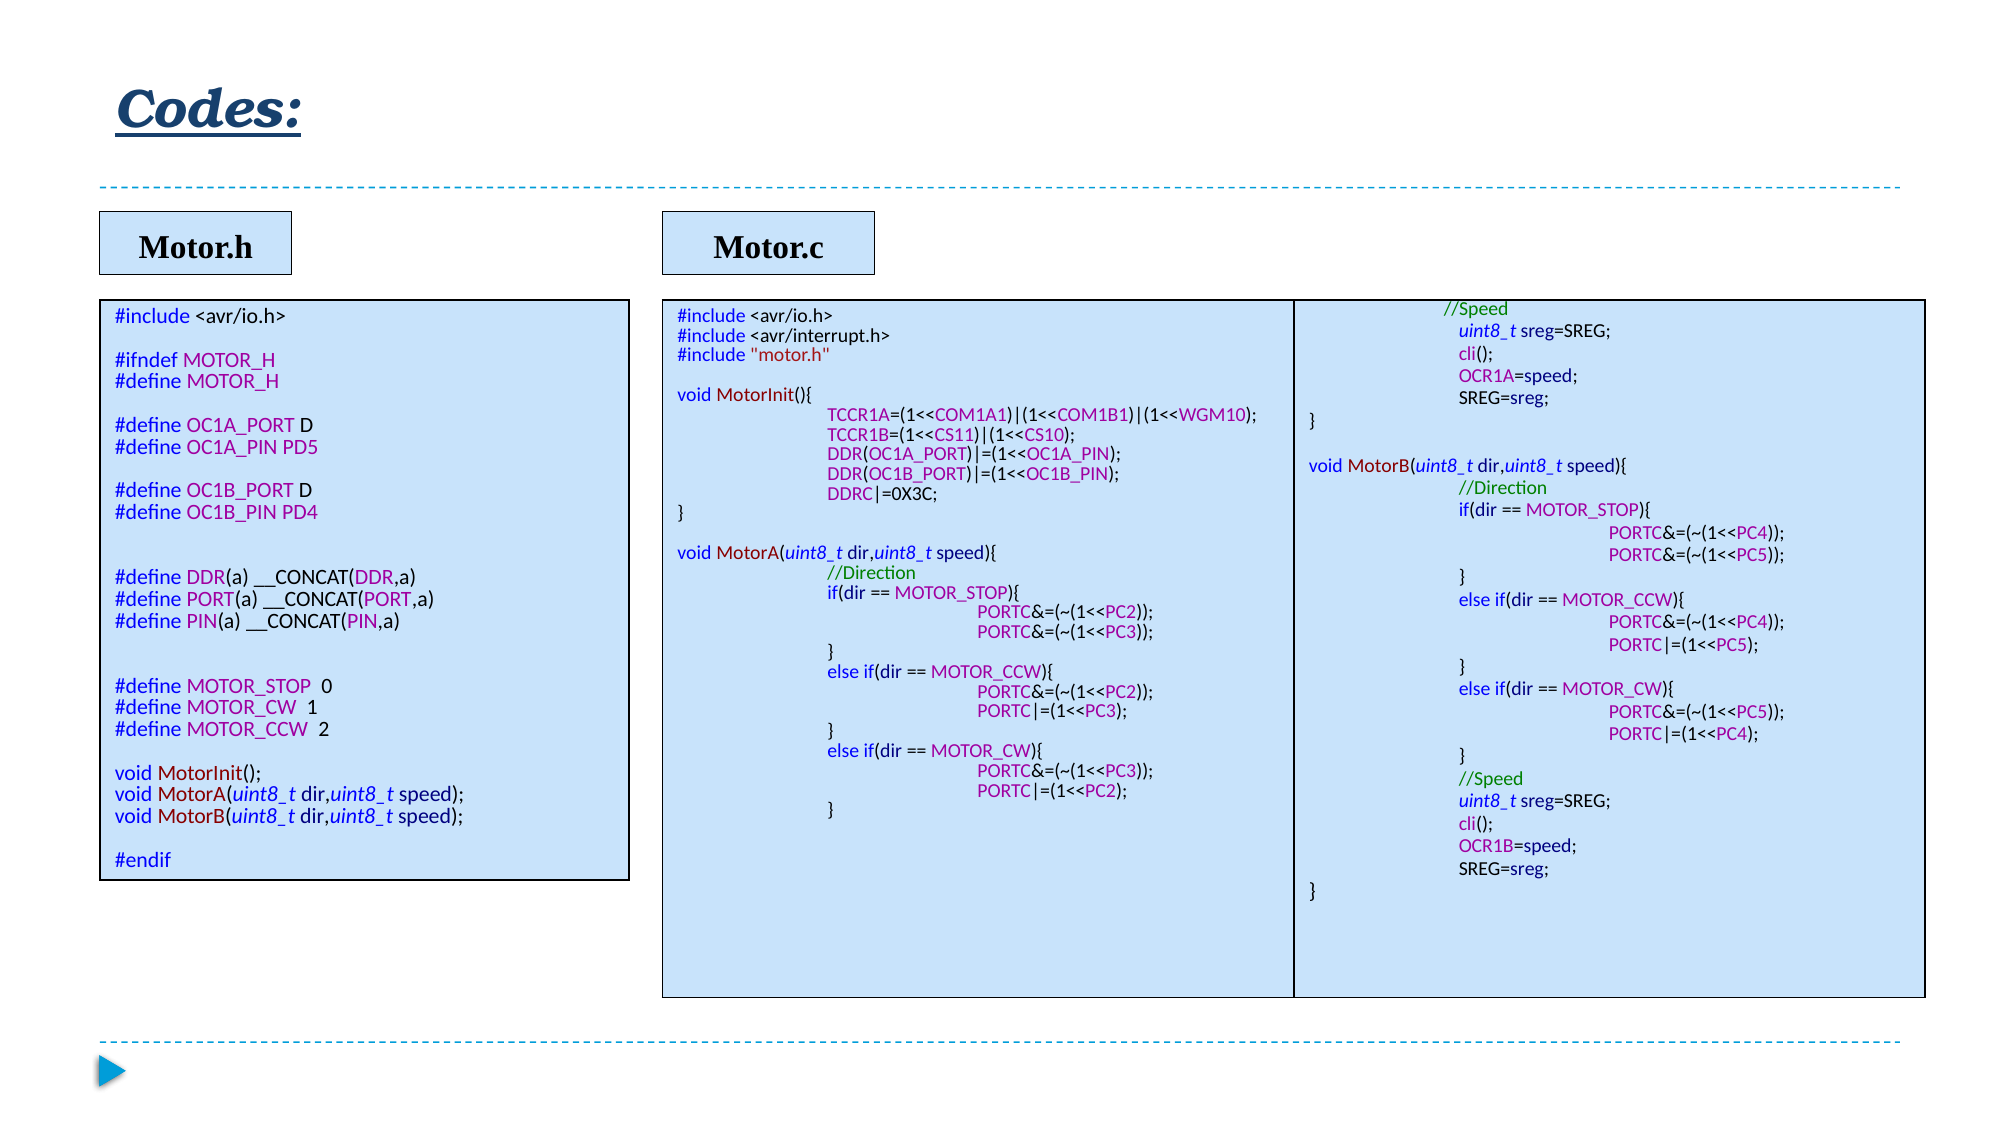

# Codes:
Motor.h
Motor.c
| #include <avr/io.h>   #ifndef MOTOR\_H #define MOTOR\_H   #define OC1A\_PORT D #define OC1A\_PIN PD5   #define OC1B\_PORT D #define OC1B\_PIN PD4     #define DDR(a) \_\_CONCAT(DDR,a) #define PORT(a) \_\_CONCAT(PORT,a) #define PIN(a) \_\_CONCAT(PIN,a)     #define MOTOR\_STOP 0 #define MOTOR\_CW 1 #define MOTOR\_CCW 2   void MotorInit(); void MotorA(uint8\_t dir,uint8\_t speed); void MotorB(uint8\_t dir,uint8\_t speed);   #endif |
| --- |
| #include <avr/io.h> #include <avr/interrupt.h> #include "motor.h"   void MotorInit(){ TCCR1A=(1<<COM1A1)|(1<<COM1B1)|(1<<WGM10); TCCR1B=(1<<CS11)|(1<<CS10); DDR(OC1A\_PORT)|=(1<<OC1A\_PIN); DDR(OC1B\_PORT)|=(1<<OC1B\_PIN); DDRC|=0X3C; }   void MotorA(uint8\_t dir,uint8\_t speed){ //Direction if(dir == MOTOR\_STOP){ PORTC&=(~(1<<PC2)); PORTC&=(~(1<<PC3)); } else if(dir == MOTOR\_CCW){ PORTC&=(~(1<<PC2)); PORTC|=(1<<PC3); } else if(dir == MOTOR\_CW){ PORTC&=(~(1<<PC3)); PORTC|=(1<<PC2); } | //Speed uint8\_t sreg=SREG; cli(); OCR1A=speed; SREG=sreg; }   void MotorB(uint8\_t dir,uint8\_t speed){ //Direction if(dir == MOTOR\_STOP){ PORTC&=(~(1<<PC4)); PORTC&=(~(1<<PC5)); } else if(dir == MOTOR\_CCW){ PORTC&=(~(1<<PC4)); PORTC|=(1<<PC5); } else if(dir == MOTOR\_CW){ PORTC&=(~(1<<PC5)); PORTC|=(1<<PC4); } //Speed uint8\_t sreg=SREG; cli(); OCR1B=speed; SREG=sreg; } |
| --- | --- |
26